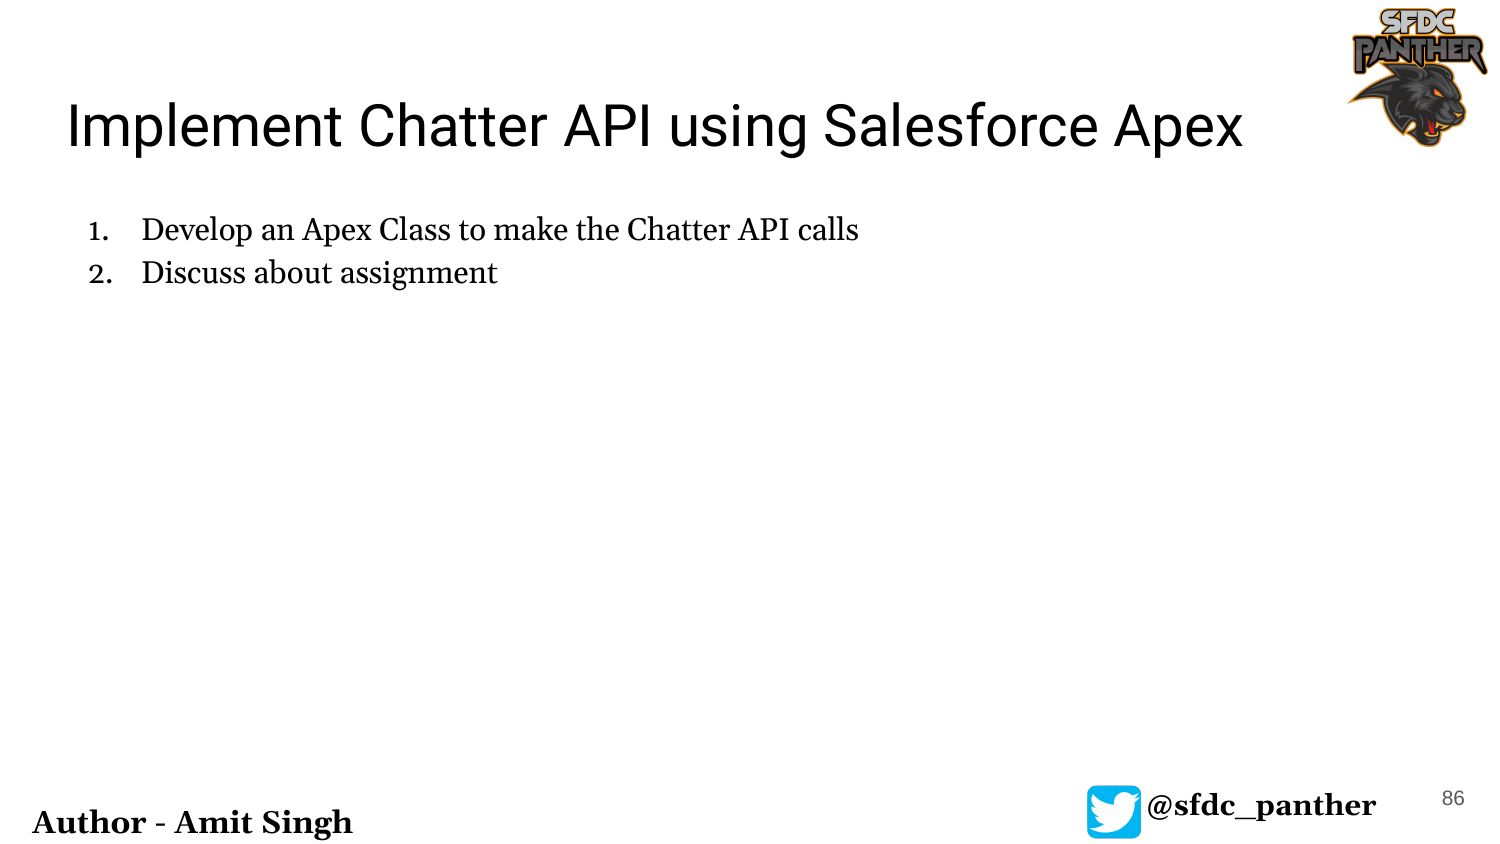

# Implement Chatter API using Salesforce Apex
Develop an Apex Class to make the Chatter API calls
Discuss about assignment
86